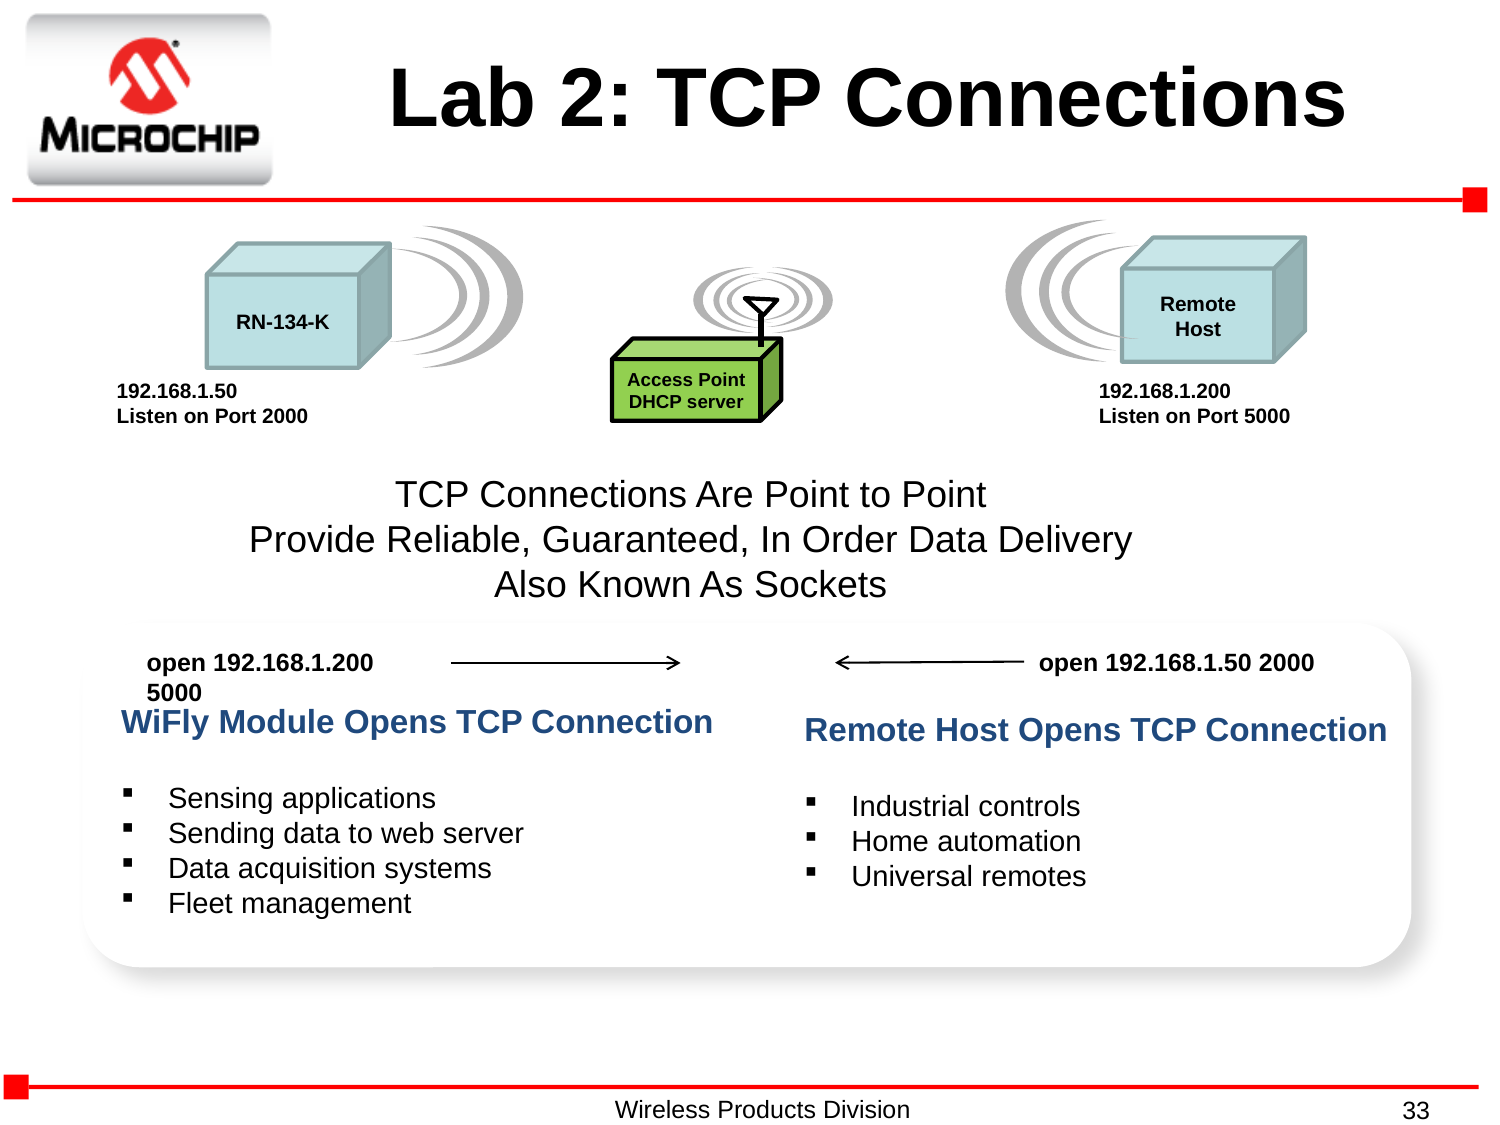

# Lab 2: TCP Connections

Remote Host
RN-134-K

Access Point
DHCP server
192.168.1.200
Listen on Port 5000
192.168.1.50
Listen on Port 2000
TCP Connections Are Point to Point
Provide Reliable, Guaranteed, In Order Data Delivery
Also Known As Sockets

open 192.168.1.200 5000
open 192.168.1.50 2000
WiFly Module Opens TCP Connection
Sensing applications
Sending data to web server
Data acquisition systems
Fleet management
Remote Host Opens TCP Connection
Industrial controls
Home automation
Universal remotes